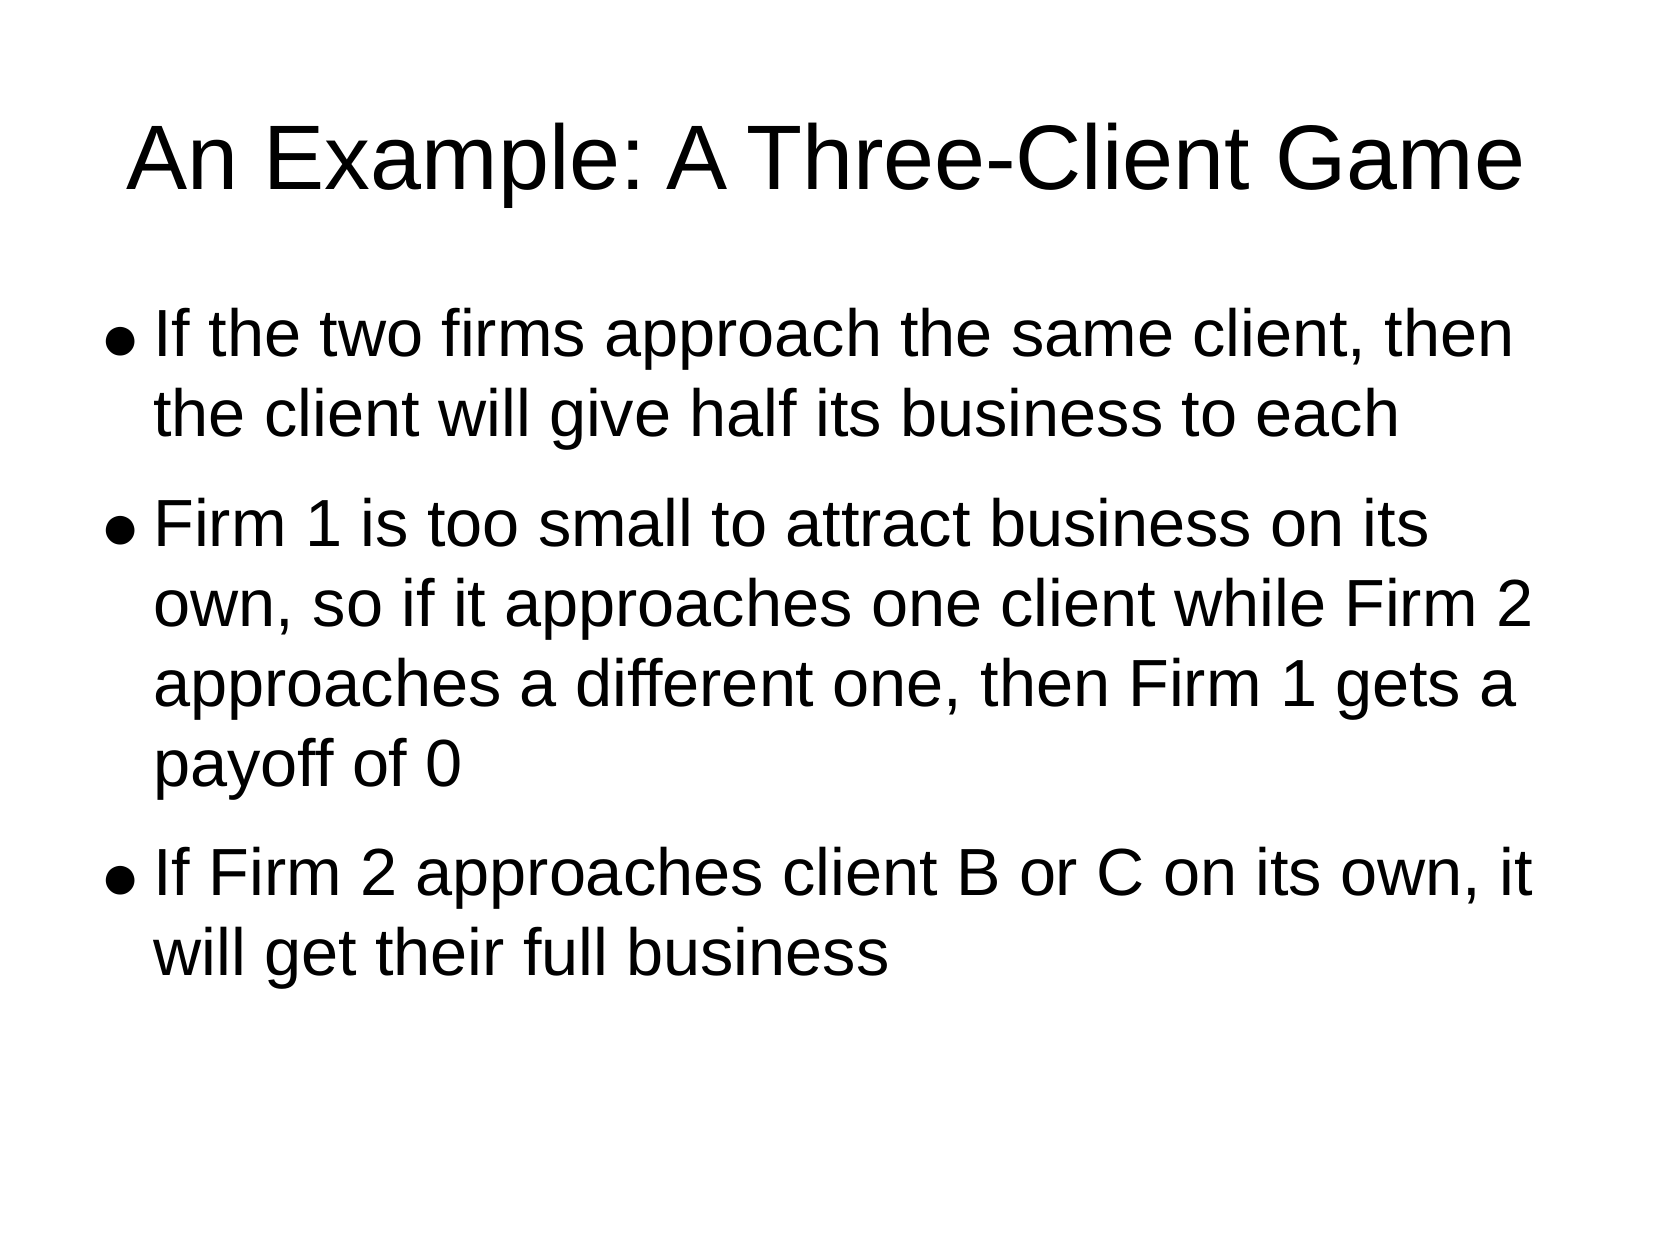

An Example: A Three-Client Game
If the two firms approach the same client, then the client will give half its business to each
Firm 1 is too small to attract business on its own, so if it approaches one client while Firm 2 approaches a different one, then Firm 1 gets a payoff of 0
If Firm 2 approaches client B or C on its own, it will get their full business